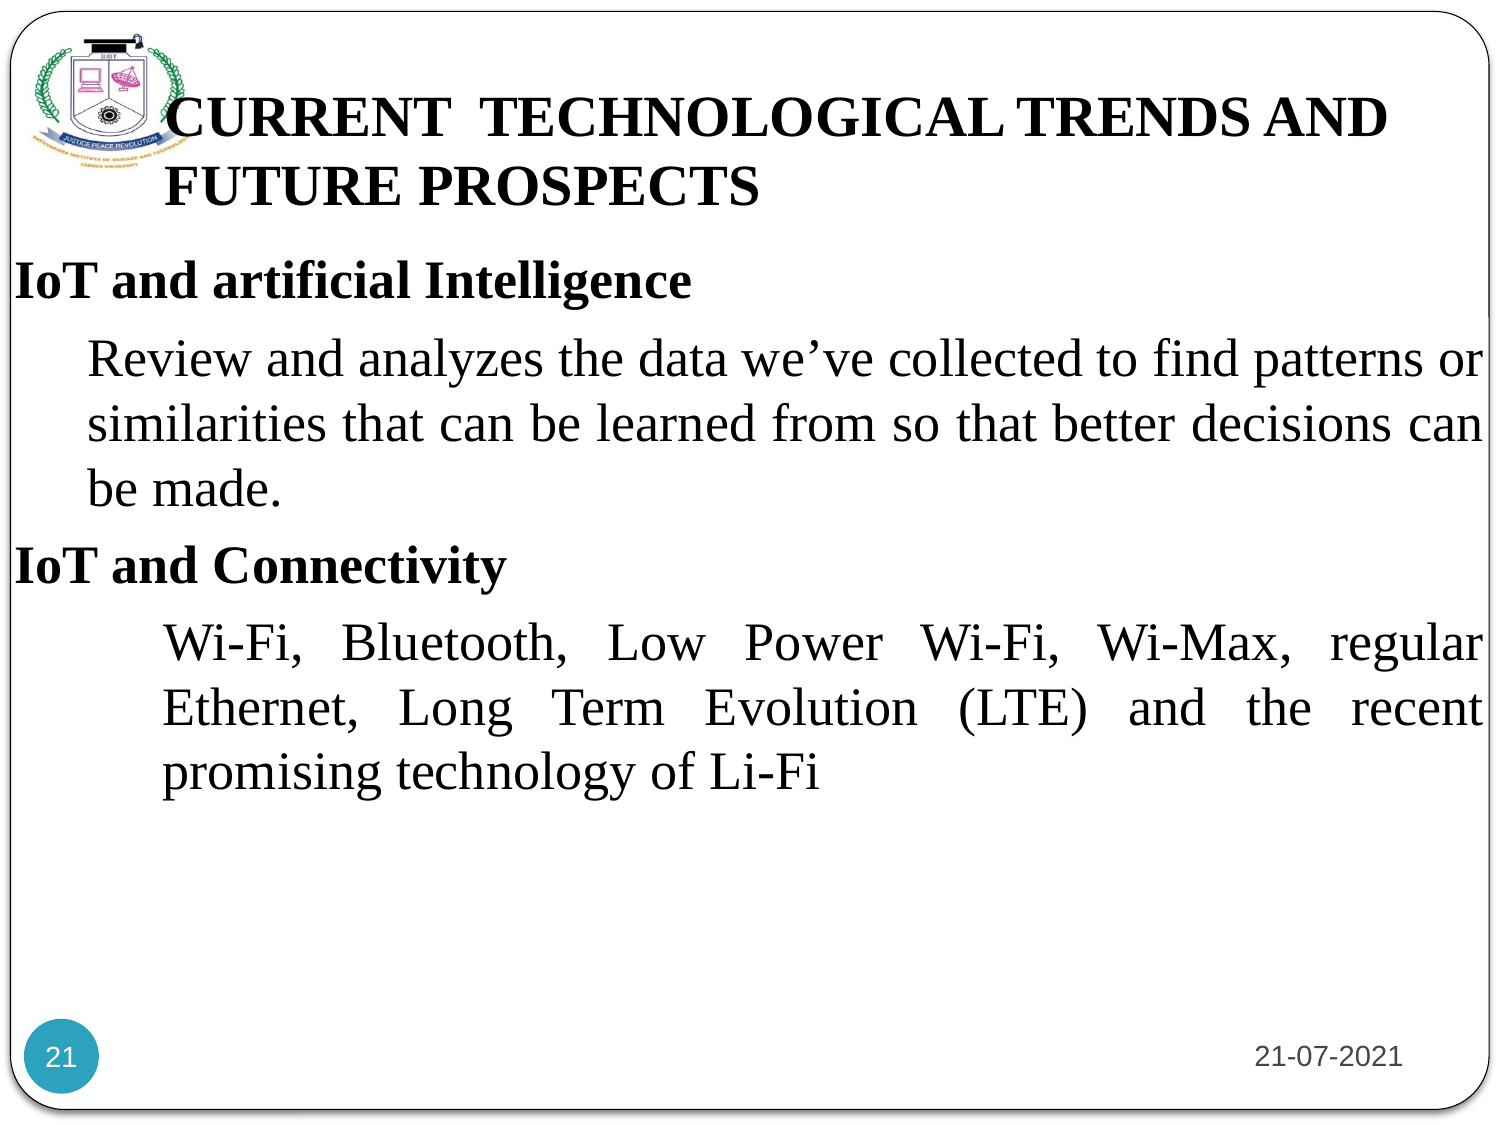

# CURRENT  TECHNOLOGICAL TRENDS AND FUTURE PROSPECTS
IoT and artificial Intelligence
Review and analyzes the data we’ve collected to find patterns or similarities that can be learned from so that better decisions can be made.
IoT and Connectivity
  Wi-Fi, Bluetooth, Low Power Wi-Fi, Wi-Max, regular Ethernet, Long Term Evolution (LTE) and the recent promising technology of Li-Fi
21-07-2021
21